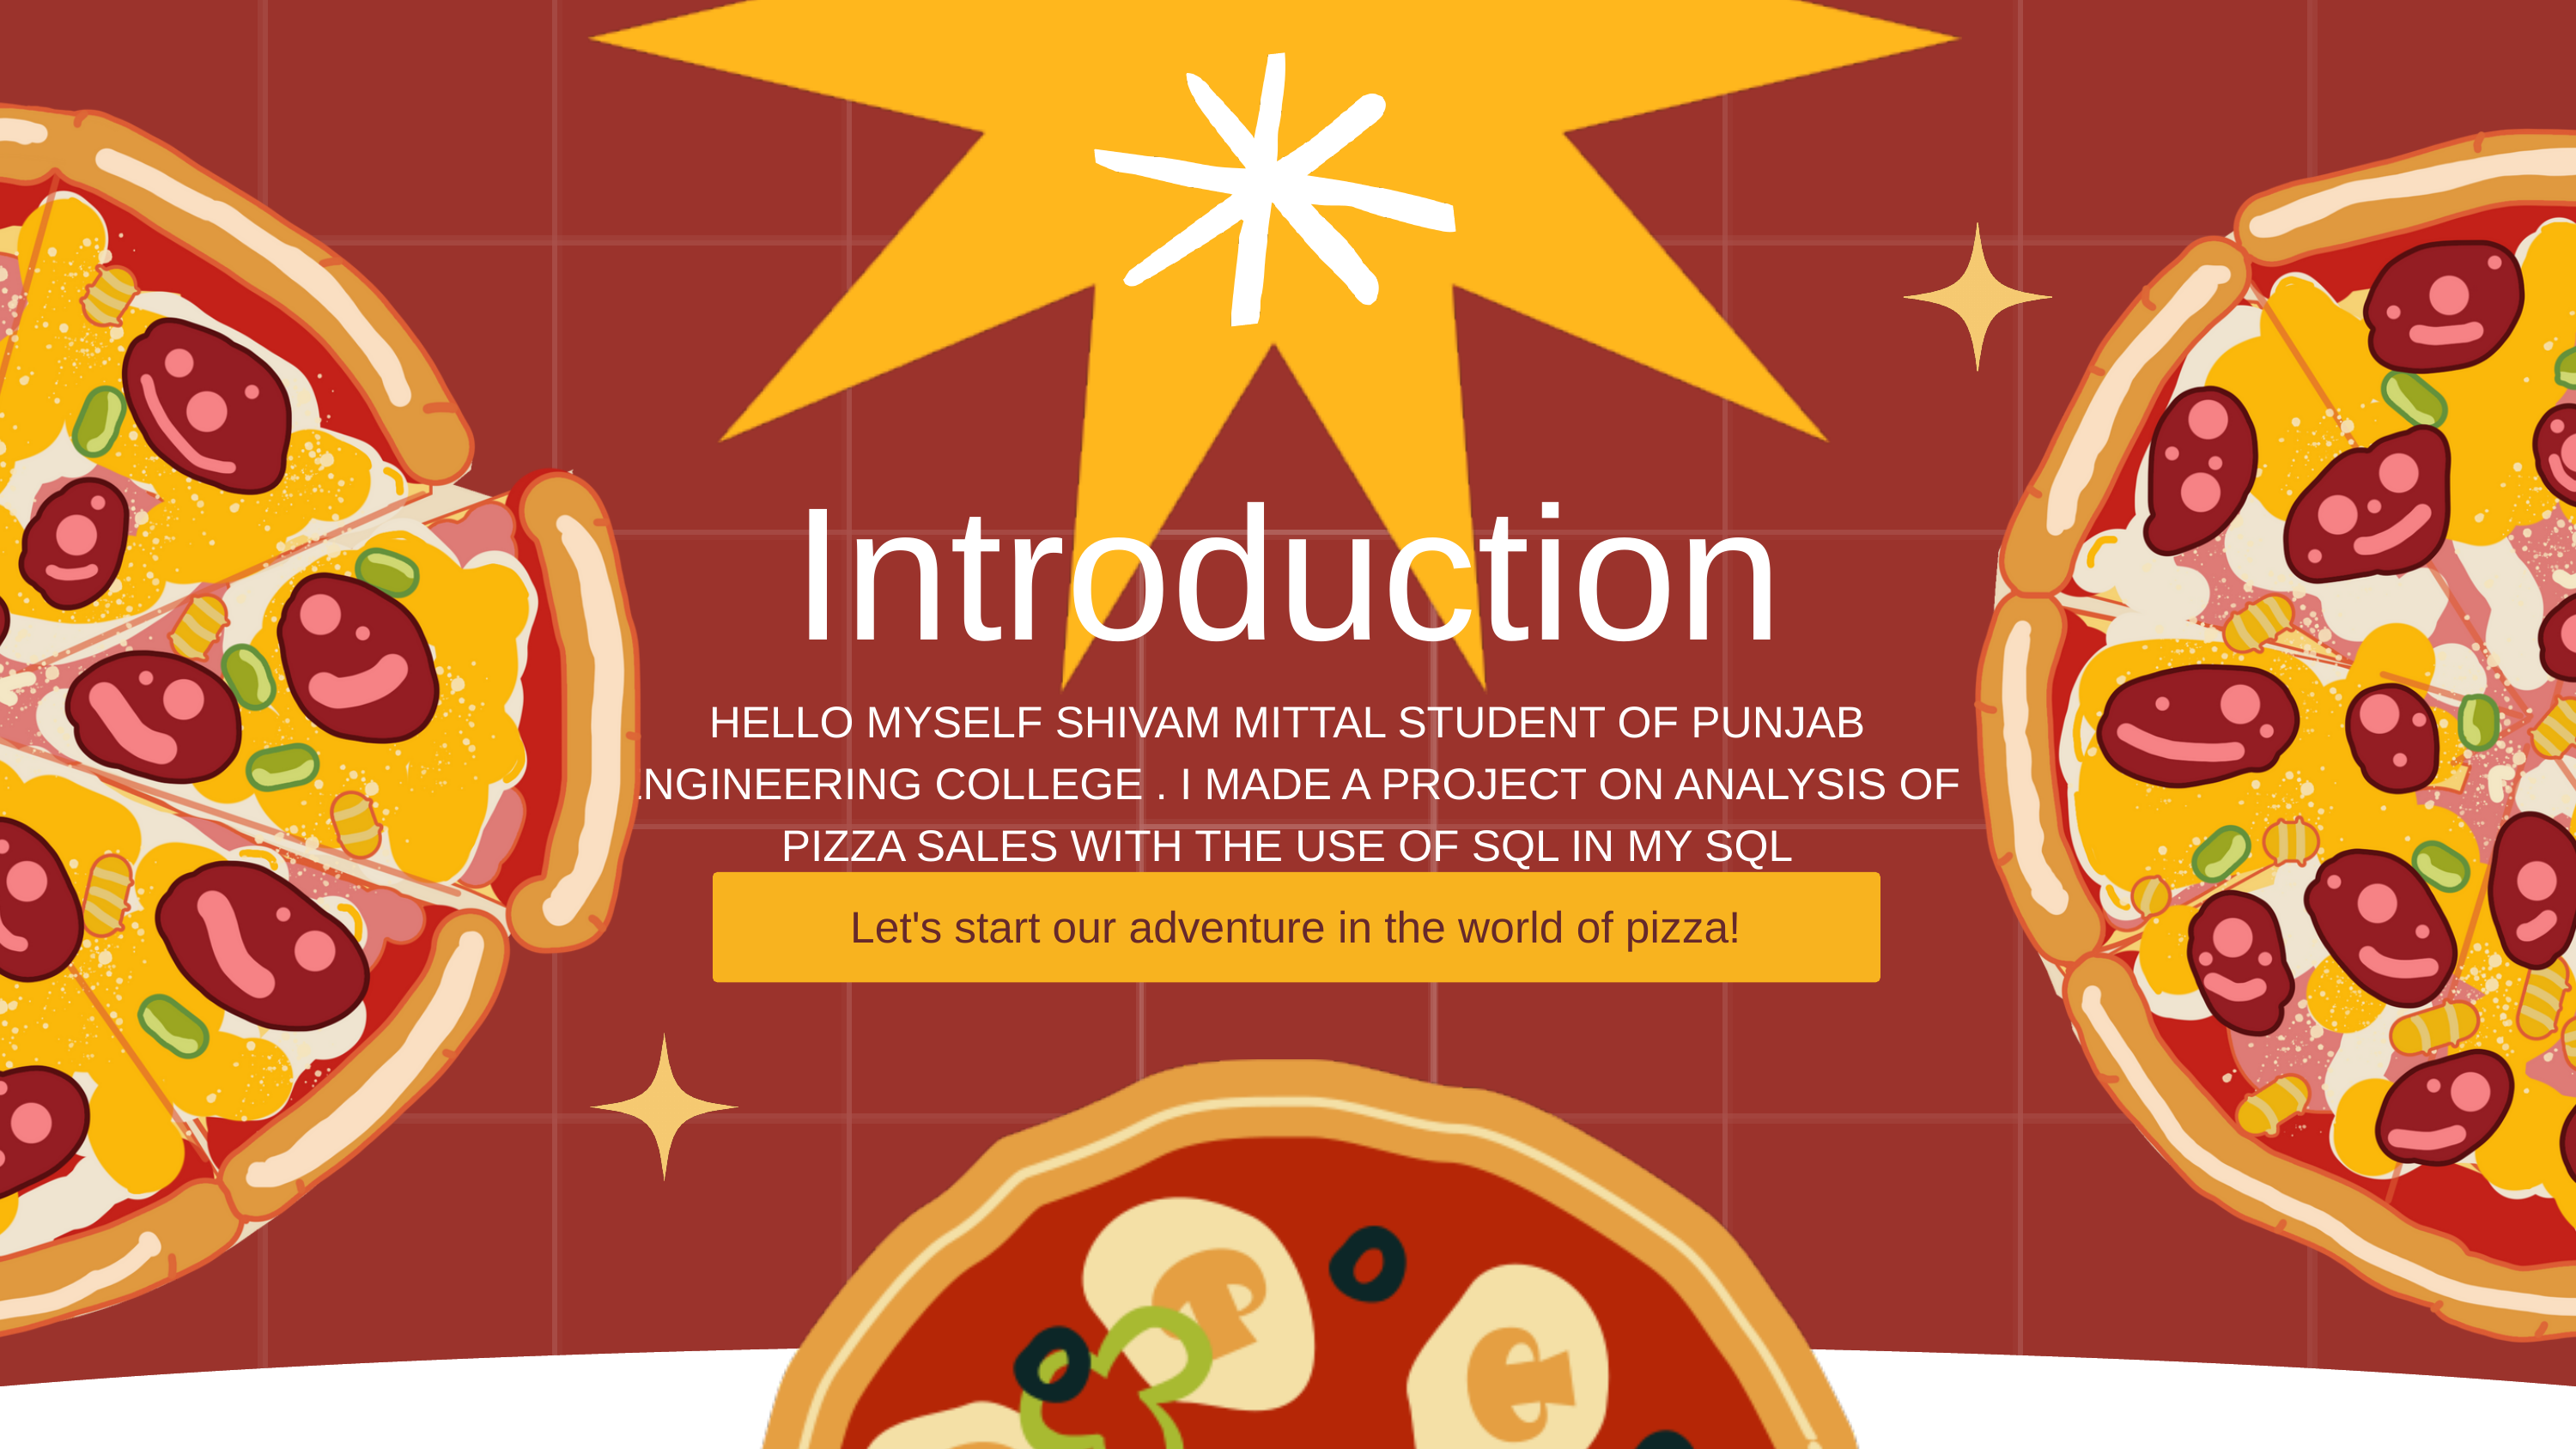

Introduction
HELLO MYSELF SHIVAM MITTAL STUDENT OF PUNJAB ENGINEERING COLLEGE . I MADE A PROJECT ON ANALYSIS OF PIZZA SALES WITH THE USE OF SQL IN MY SQL

Let's start our adventure in the world of pizza!